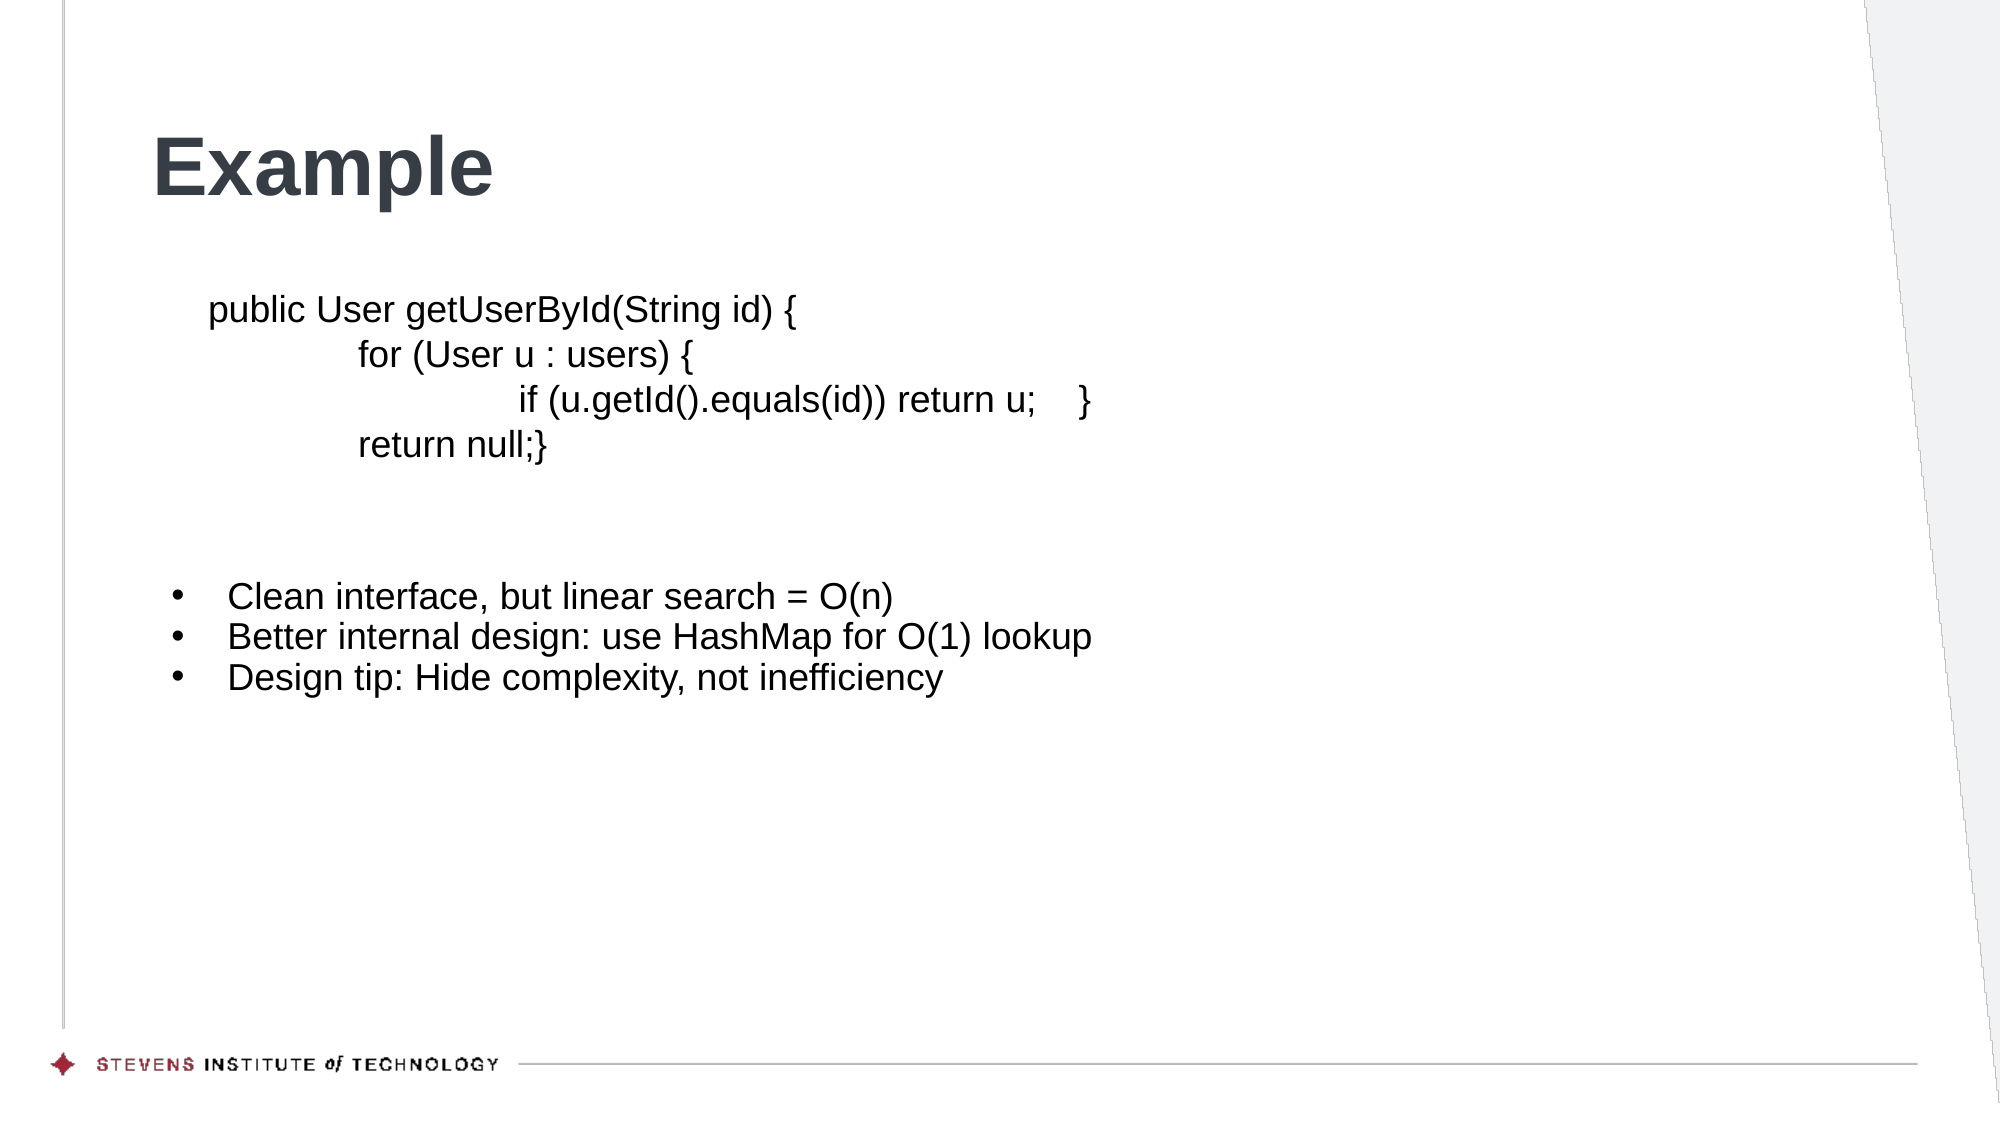

# Example
public User getUserById(String id) {
	for (User u : users) {
		 if (u.getId().equals(id)) return u;    }
	return null;}
Clean interface, but linear search = O(n)
Better internal design: use HashMap for O(1) lookup
Design tip: Hide complexity, not inefficiency